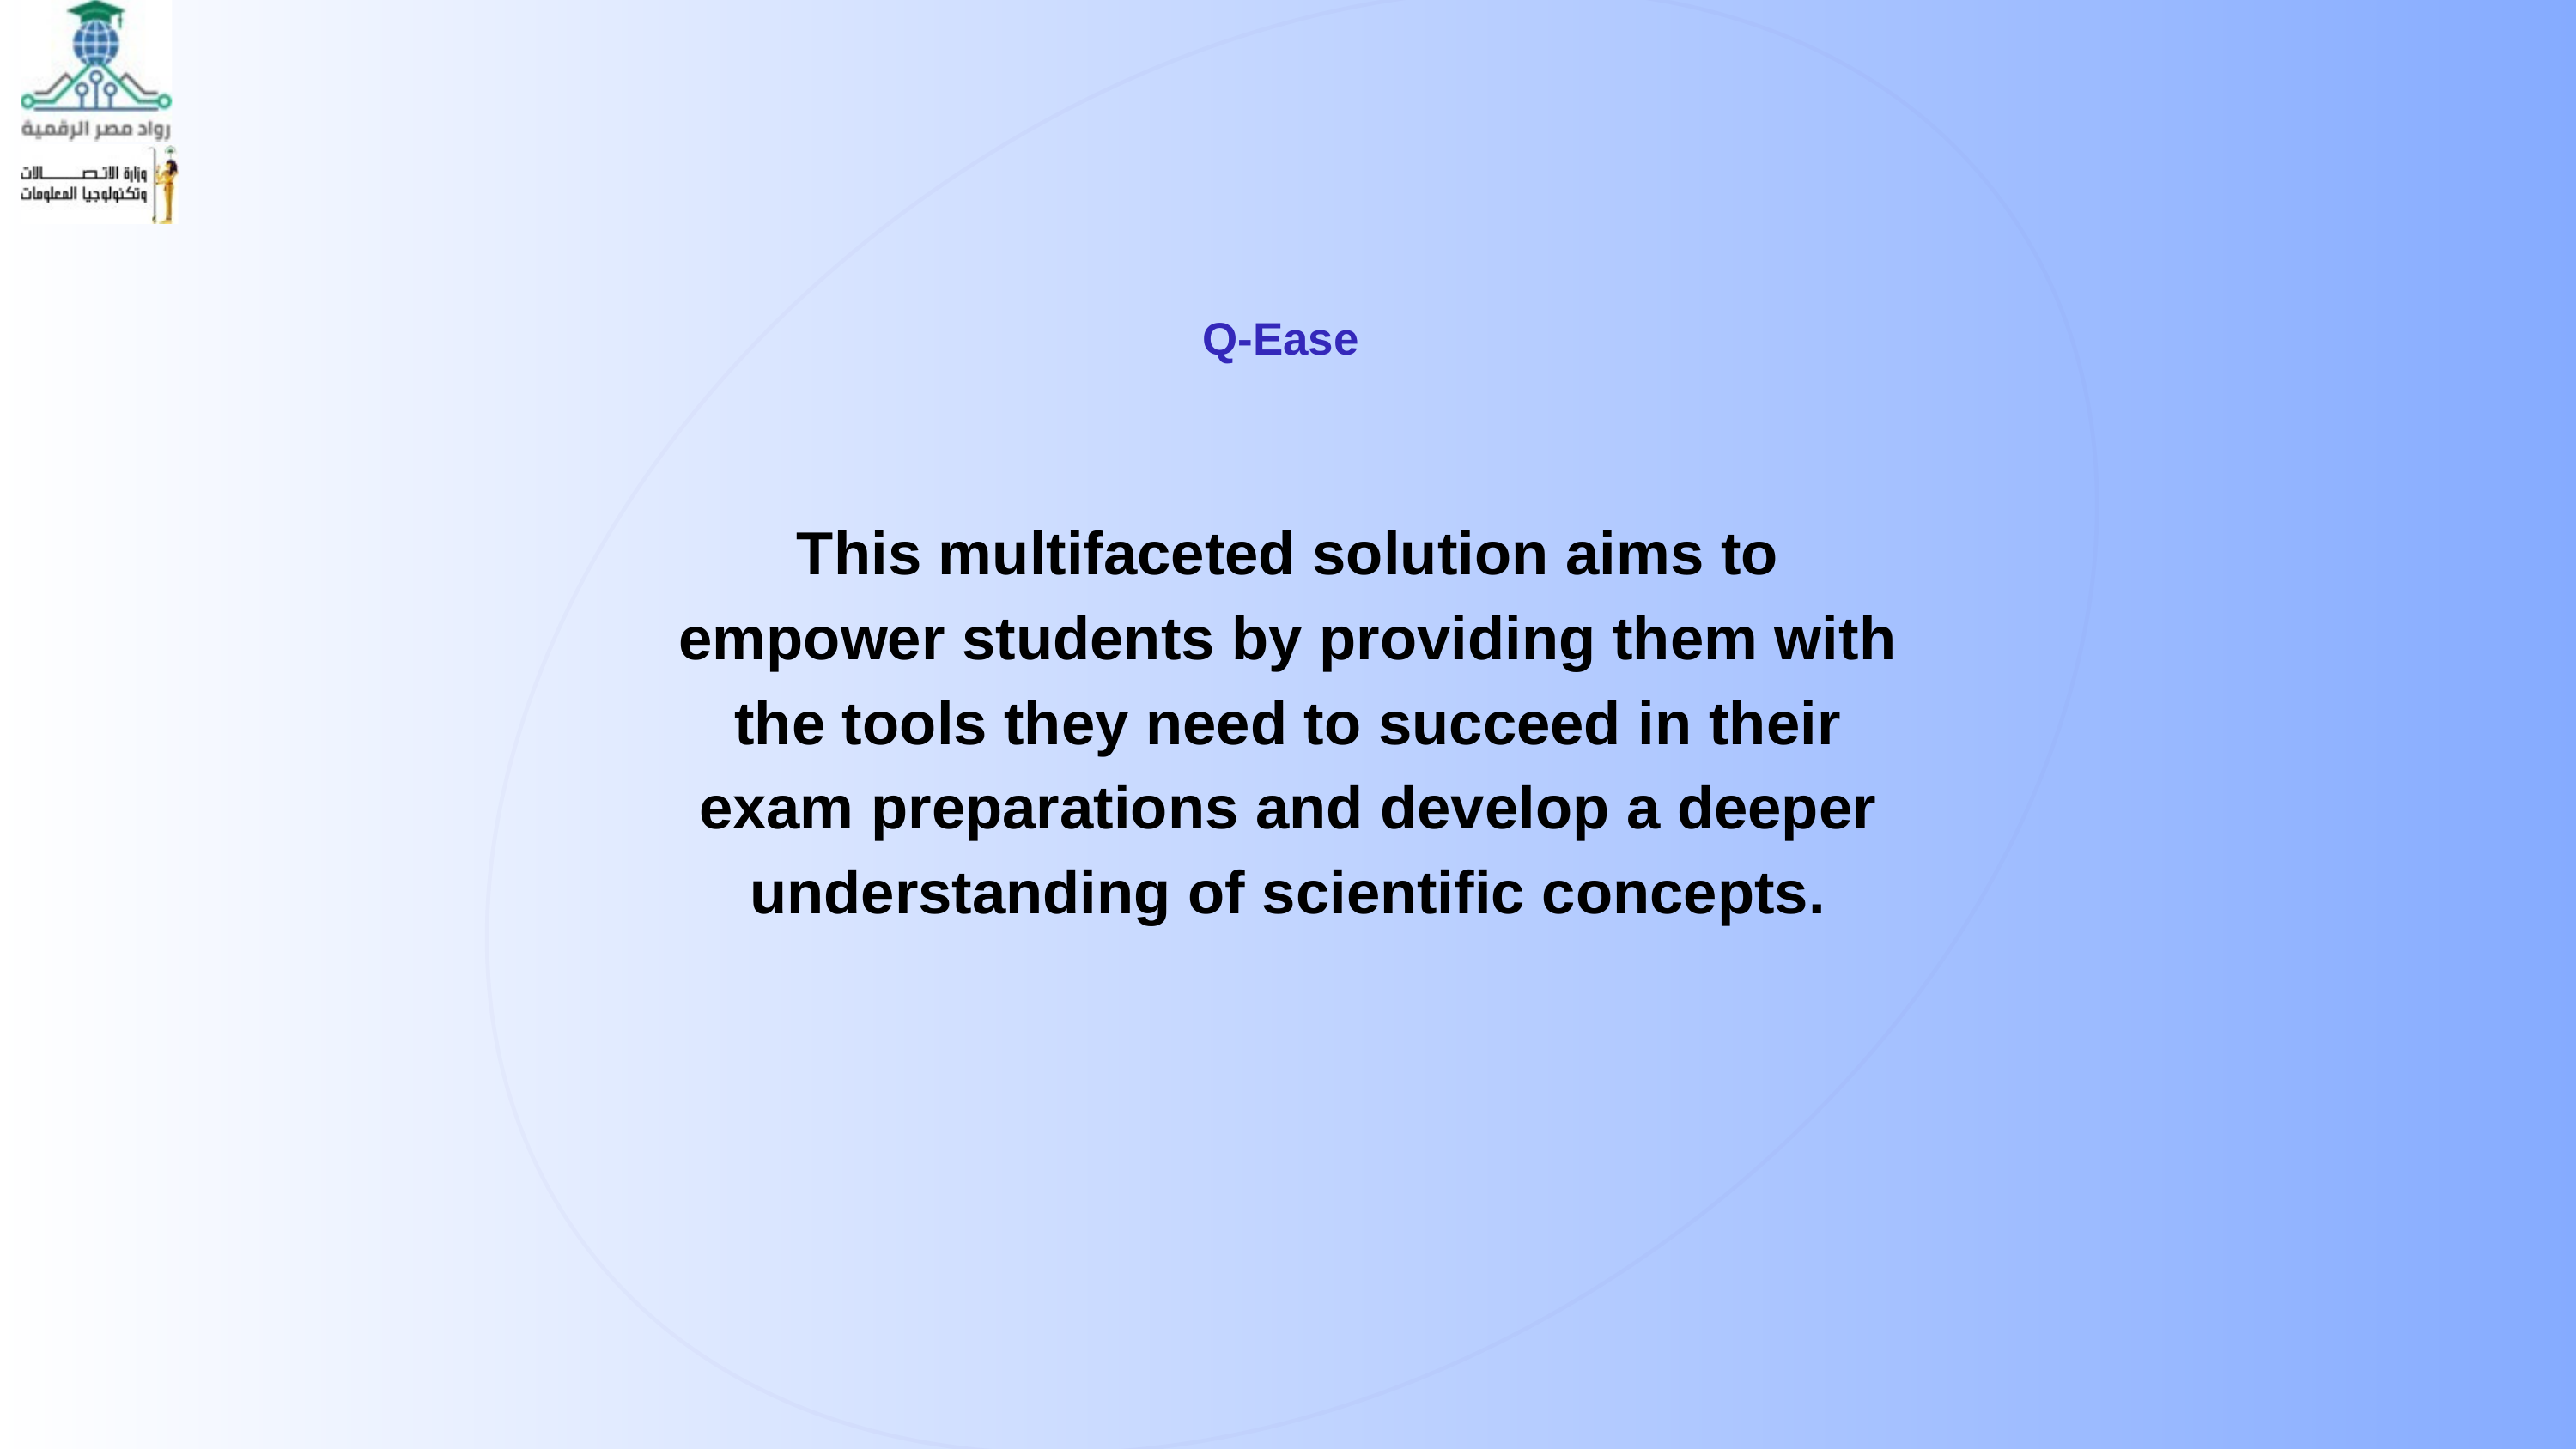

Q-Ease
This multifaceted solution aims to empower students by providing them with the tools they need to succeed in their exam preparations and develop a deeper understanding of scientific concepts.